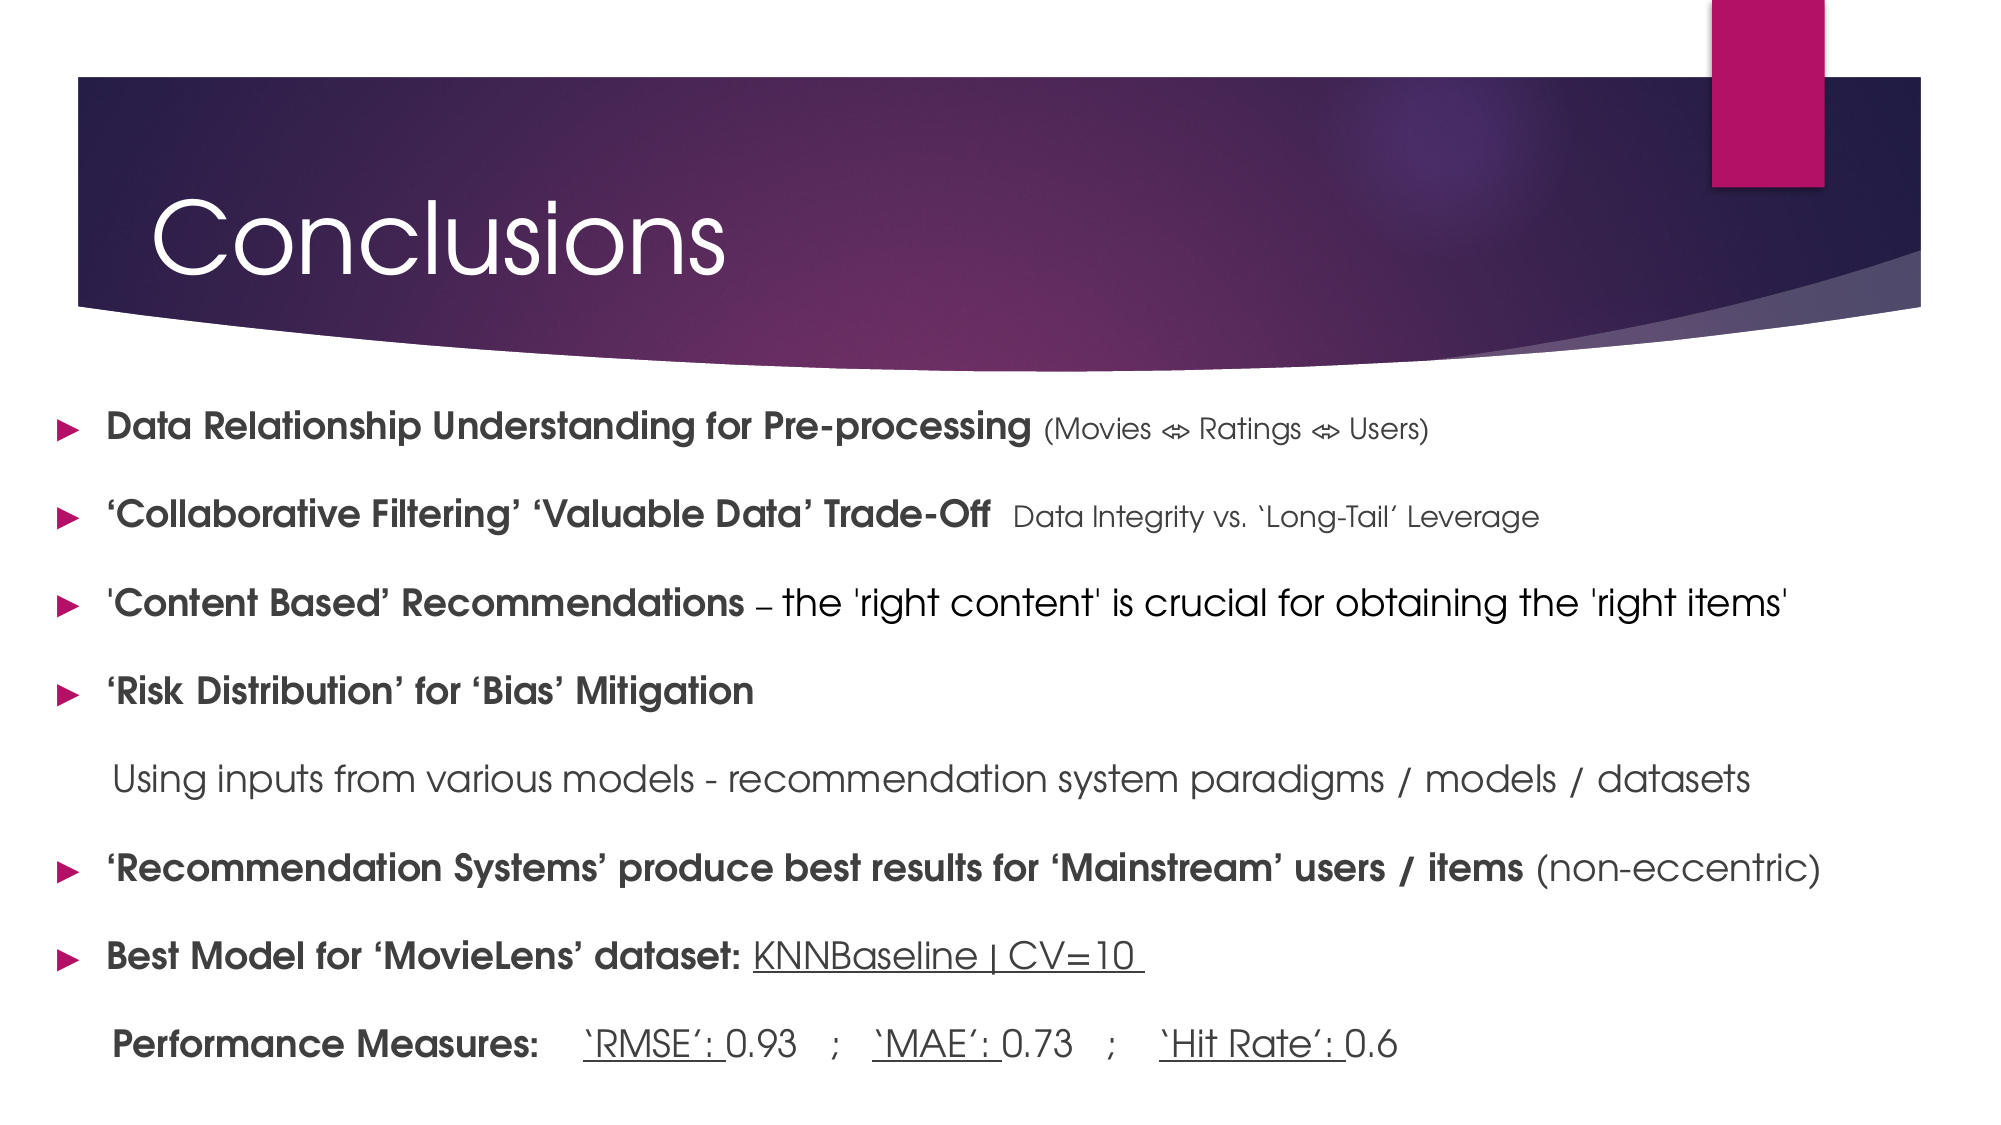

# Conclusions
Data Relationship Understanding for Pre-processing (Movies ⬄ Ratings ⬄ Users)
‘Collaborative Filtering’ ‘Valuable Data’ Trade-Off  Data Integrity vs. ‘Long-Tail’ Leverage
'Content Based’ Recommendations – the 'right content' is crucial for obtaining the 'right items'
‘Risk Distribution’ for ‘Bias’ Mitigation
      Using inputs from various models - recommendation system paradigms / models / datasets
‘Recommendation Systems’ produce best results for ‘Mainstream’ users / items (non-eccentric)
Best Model for ‘MovieLens’ dataset: KNNBaseline | CV=10
      Performance Measures:    ‘RMSE’: 0.93   ;   ‘MAE’: 0.73   ;    ‘Hit Rate’: 0.6